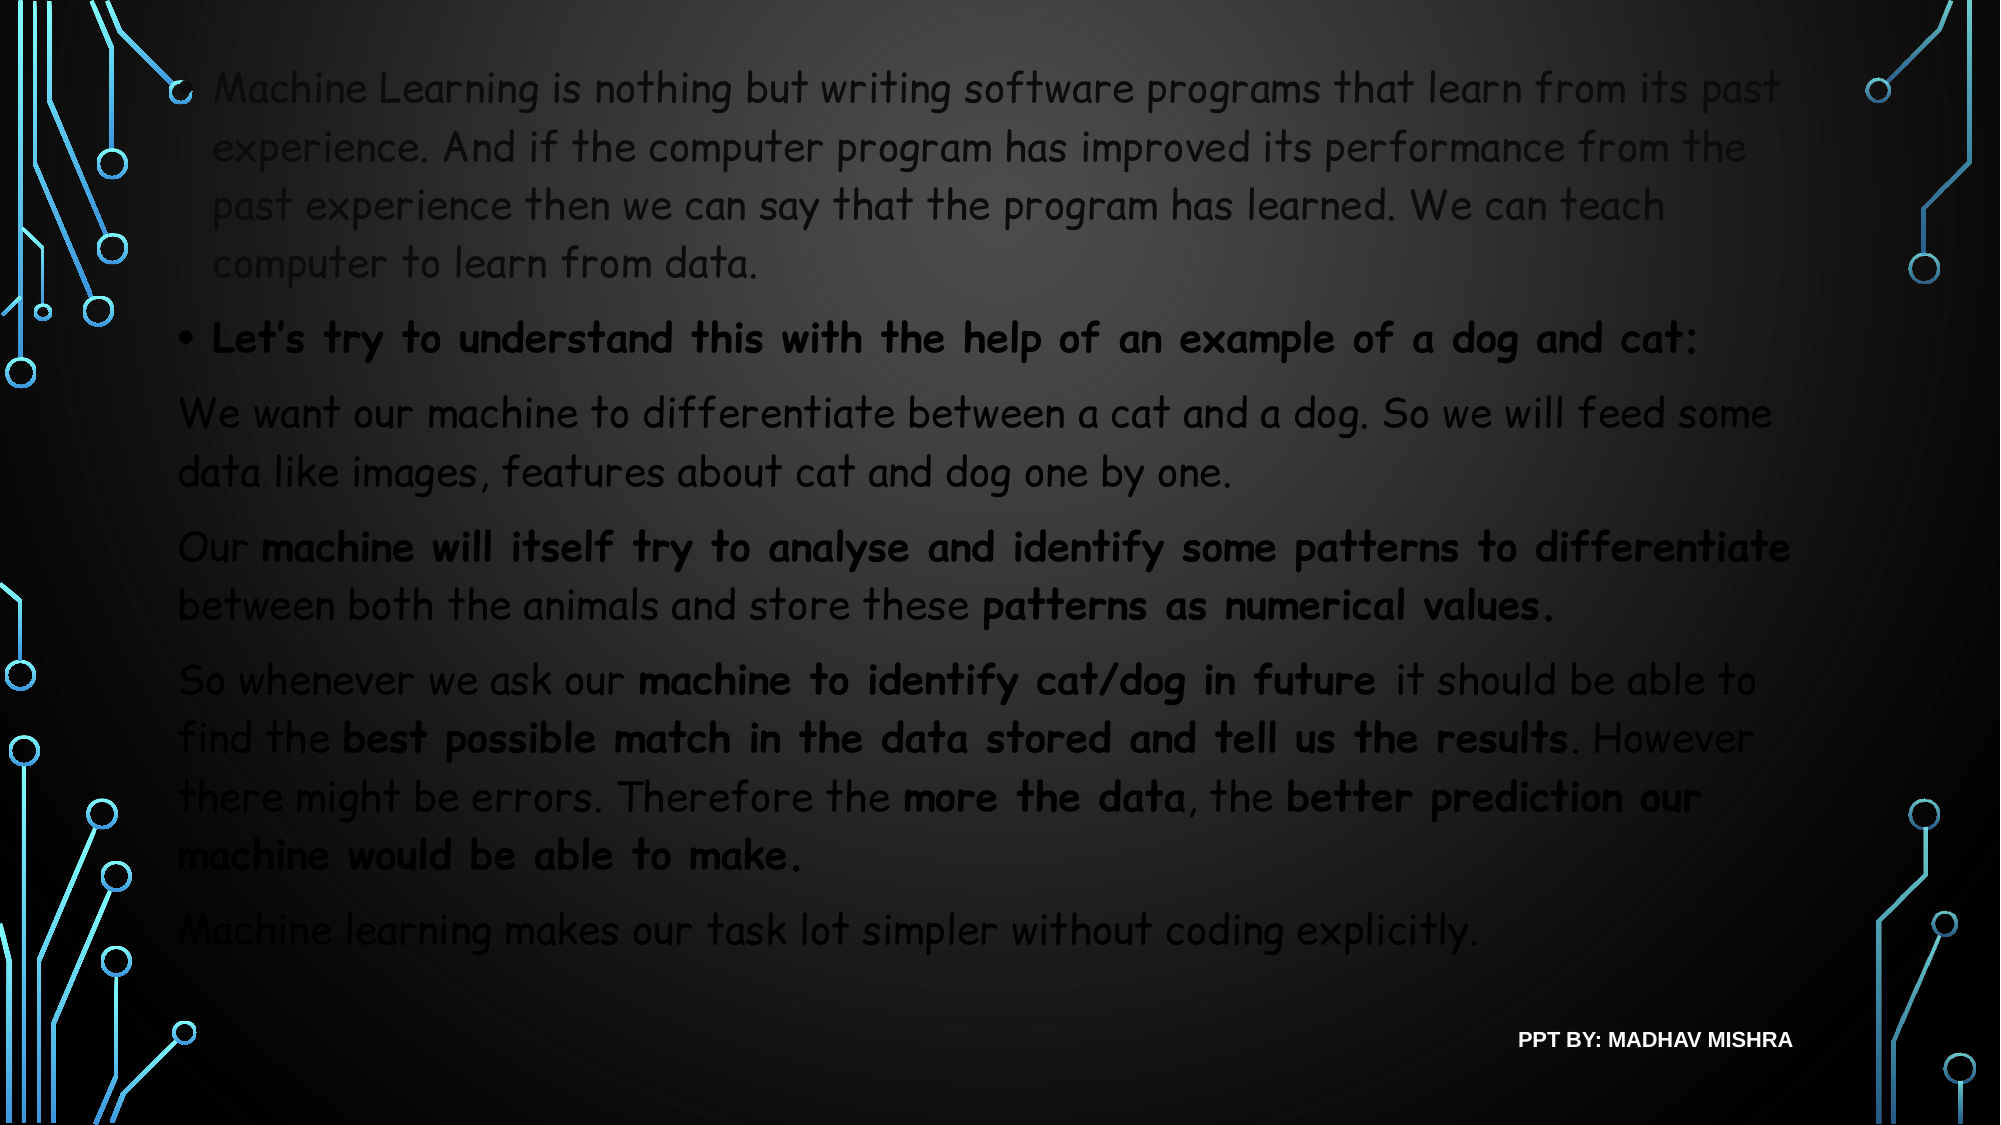

Machine Learning is nothing but writing software programs that learn from its past experience. And if the computer program has improved its performance from the past experience then we can say that the program has learned. We can teach computer to learn from data.
Let’s try to understand this with the help of an example of a dog and cat:
We want our machine to differentiate between a cat and a dog. So we will feed some data like images, features about cat and dog one by one.
Our machine will itself try to analyse and identify some patterns to differentiate between both the animals and store these patterns as numerical values.
So whenever we ask our machine to identify cat/dog in future it should be able to find the best possible match in the data stored and tell us the results. However there might be errors. Therefore the more the data, the better prediction our machine would be able to make.
Machine learning makes our task lot simpler without coding explicitly.
PPT BY: MADHAV MISHRA